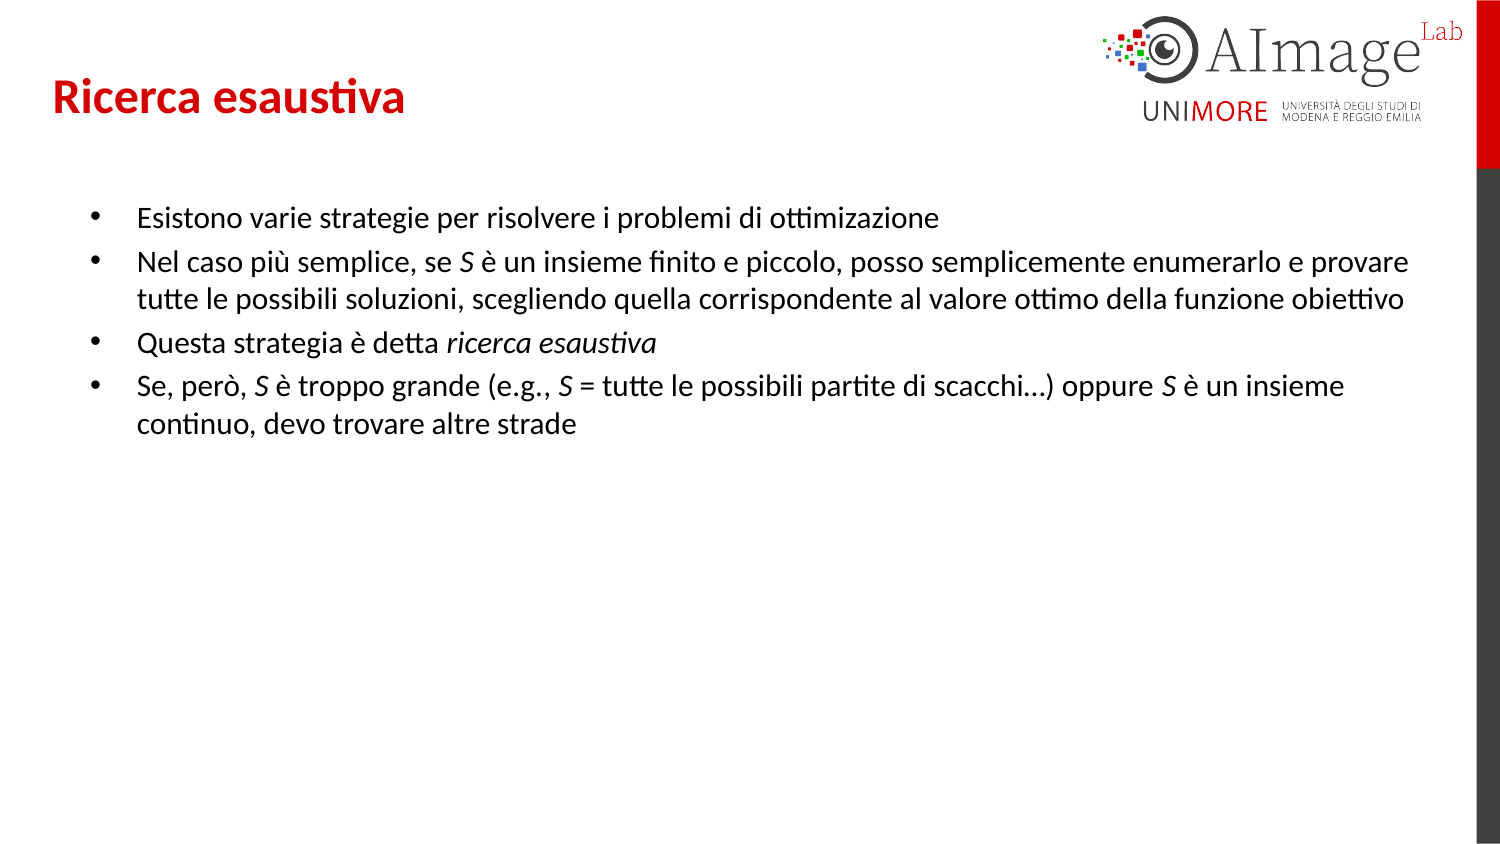

# Ricerca esaustiva
Esistono varie strategie per risolvere i problemi di ottimizazione
Nel caso più semplice, se S è un insieme finito e piccolo, posso semplicemente enumerarlo e provare tutte le possibili soluzioni, scegliendo quella corrispondente al valore ottimo della funzione obiettivo
Questa strategia è detta ricerca esaustiva
Se, però, S è troppo grande (e.g., S = tutte le possibili partite di scacchi…) oppure S è un insieme continuo, devo trovare altre strade